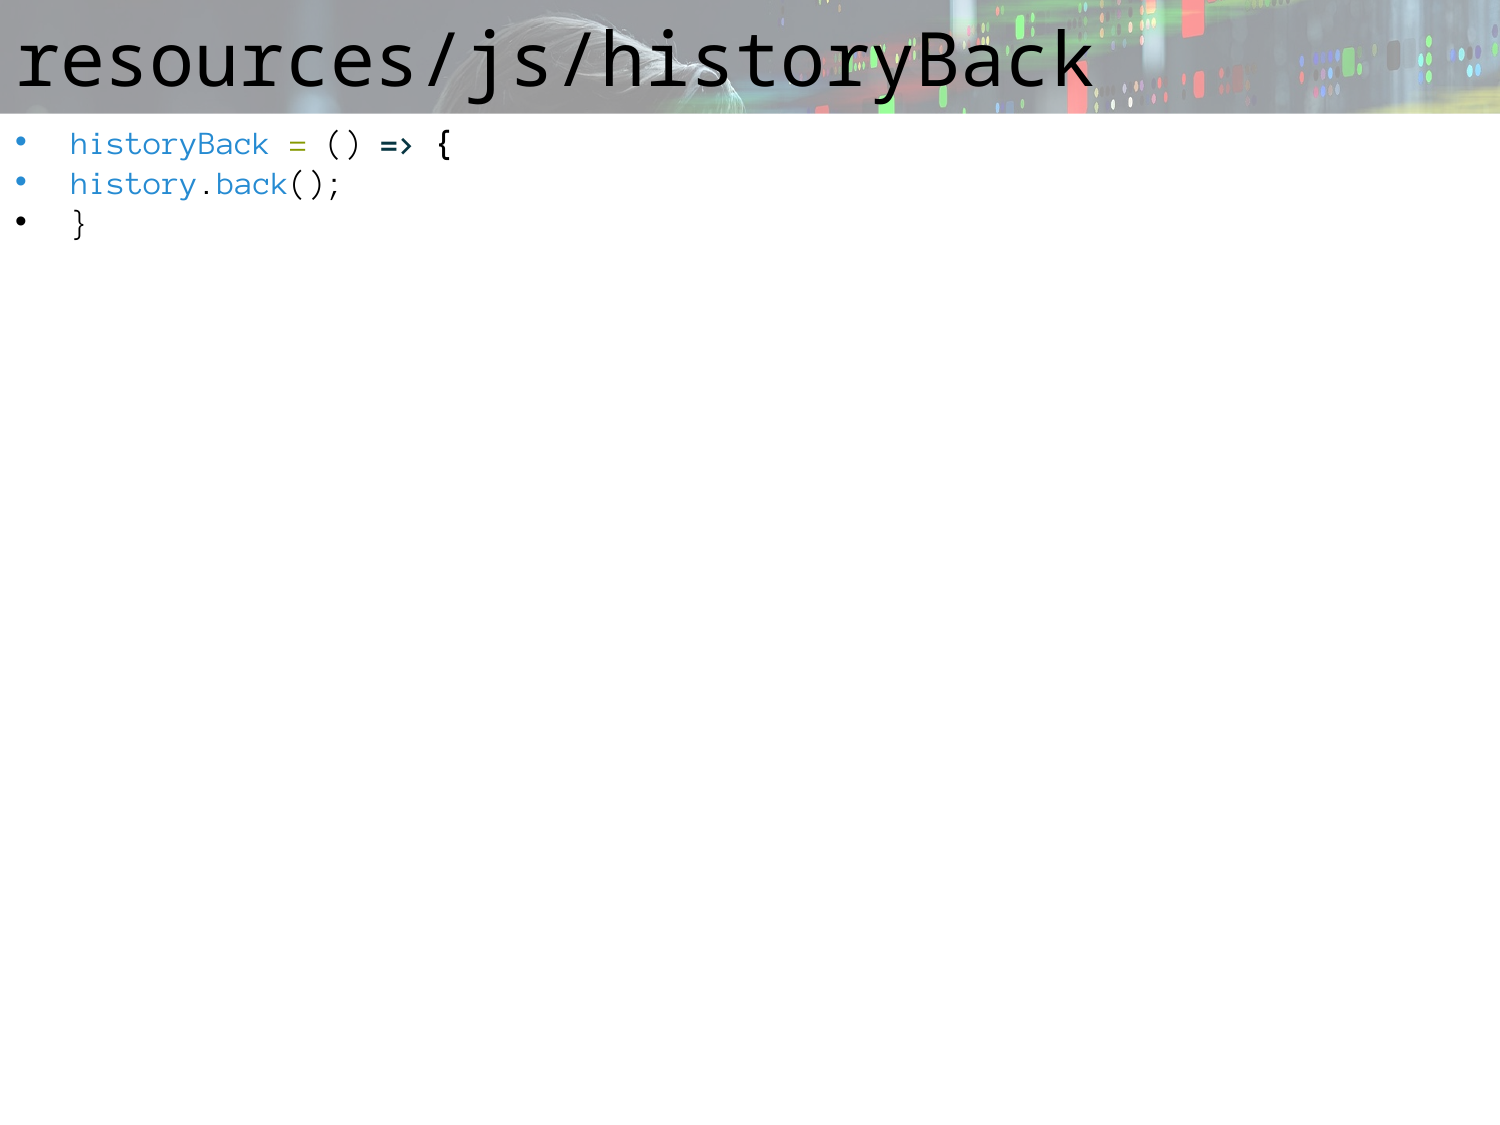

# resources/js/historyBack
historyBack = () => {
history.back();
}